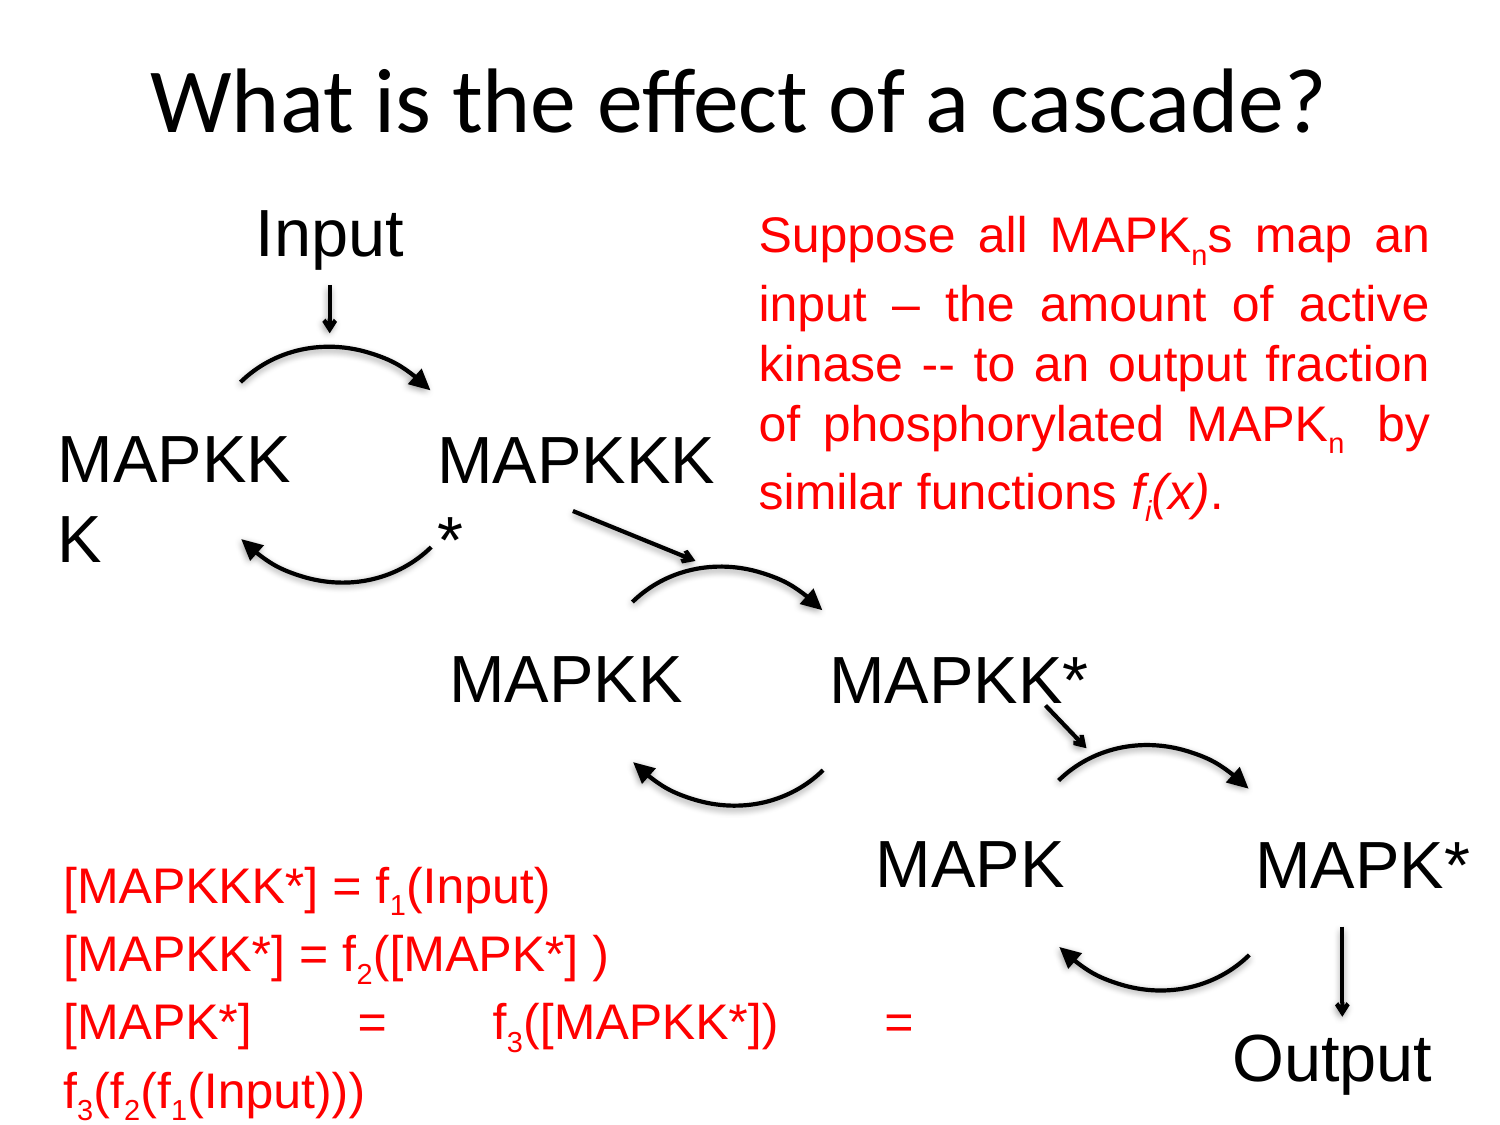

# What is the effect of a cascade?
Input
Suppose all MAPKns map an input – the amount of active kinase -- to an output fraction of phosphorylated MAPKn  by similar functions fi(x).

MAPKKK
MAPKKK*

MAPKK
MAPKK*

MAPK
MAPK*
[MAPKKK*] = f1(Input)
[MAPKK*] = f2([MAPK*] )
[MAPK*] = f3([MAPKK*]) = f3(f2(f1(Input)))
Output